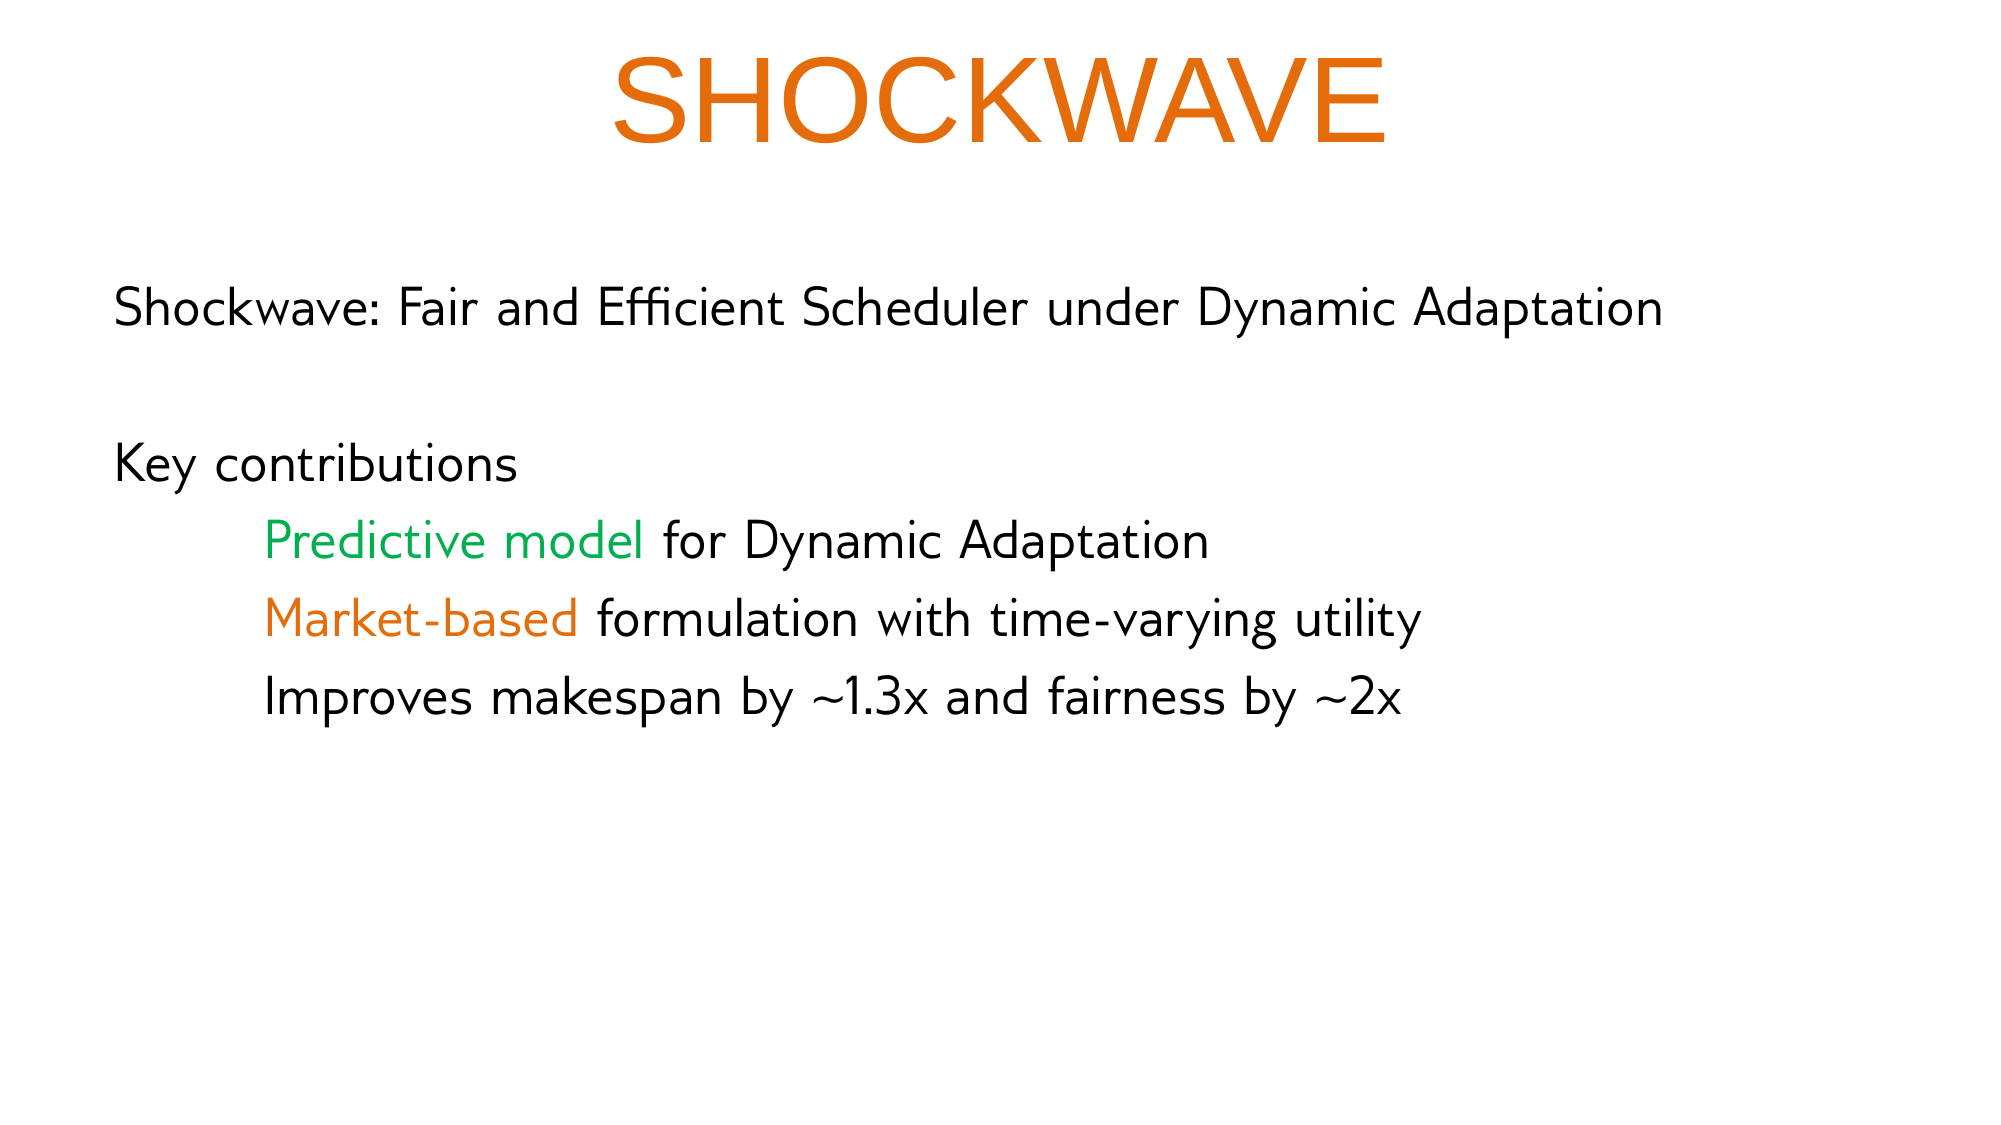

# SHOCKWAVE
Shockwave: Fair and Efficient Scheduler under Dynamic Adaptation

Key contributions
	Predictive model for Dynamic Adaptation
	Market-based formulation with time-varying utility
	Improves makespan by ~1.3x and fairness by ~2x